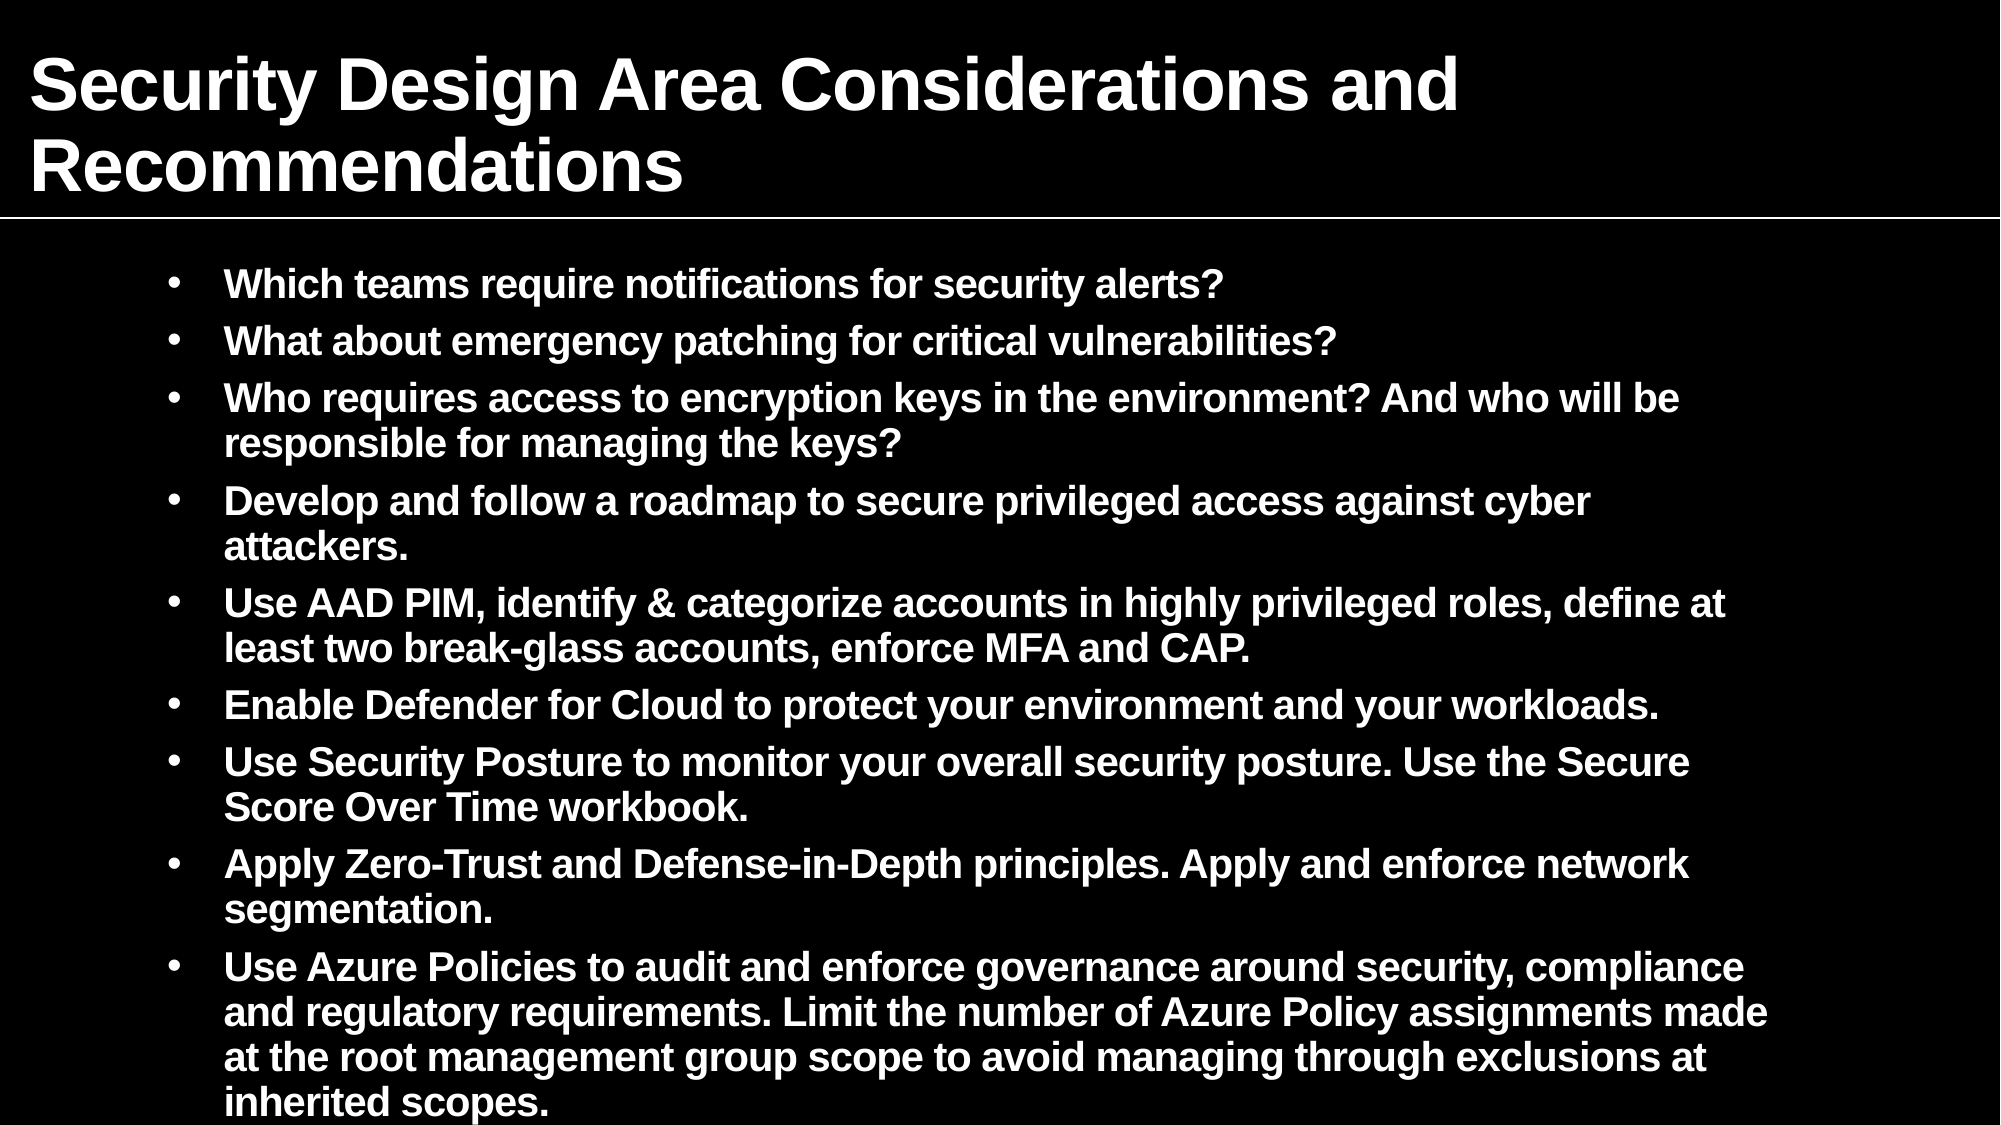

Security Design Area Considerations and Recommendations
Which teams require notifications for security alerts?
What about emergency patching for critical vulnerabilities?
Who requires access to encryption keys in the environment? And who will be responsible for managing the keys?
Develop and follow a roadmap to secure privileged access against cyber attackers.
Use AAD PIM, identify & categorize accounts in highly privileged roles, define at least two break-glass accounts, enforce MFA and CAP.
Enable Defender for Cloud to protect your environment and your workloads.
Use Security Posture to monitor your overall security posture. Use the Secure Score Over Time workbook.
Apply Zero-Trust and Defense-in-Depth principles. Apply and enforce network segmentation.
Use Azure Policies to audit and enforce governance around security, compliance and regulatory requirements. Limit the number of Azure Policy assignments made at the root management group scope to avoid managing through exclusions at inherited scopes.